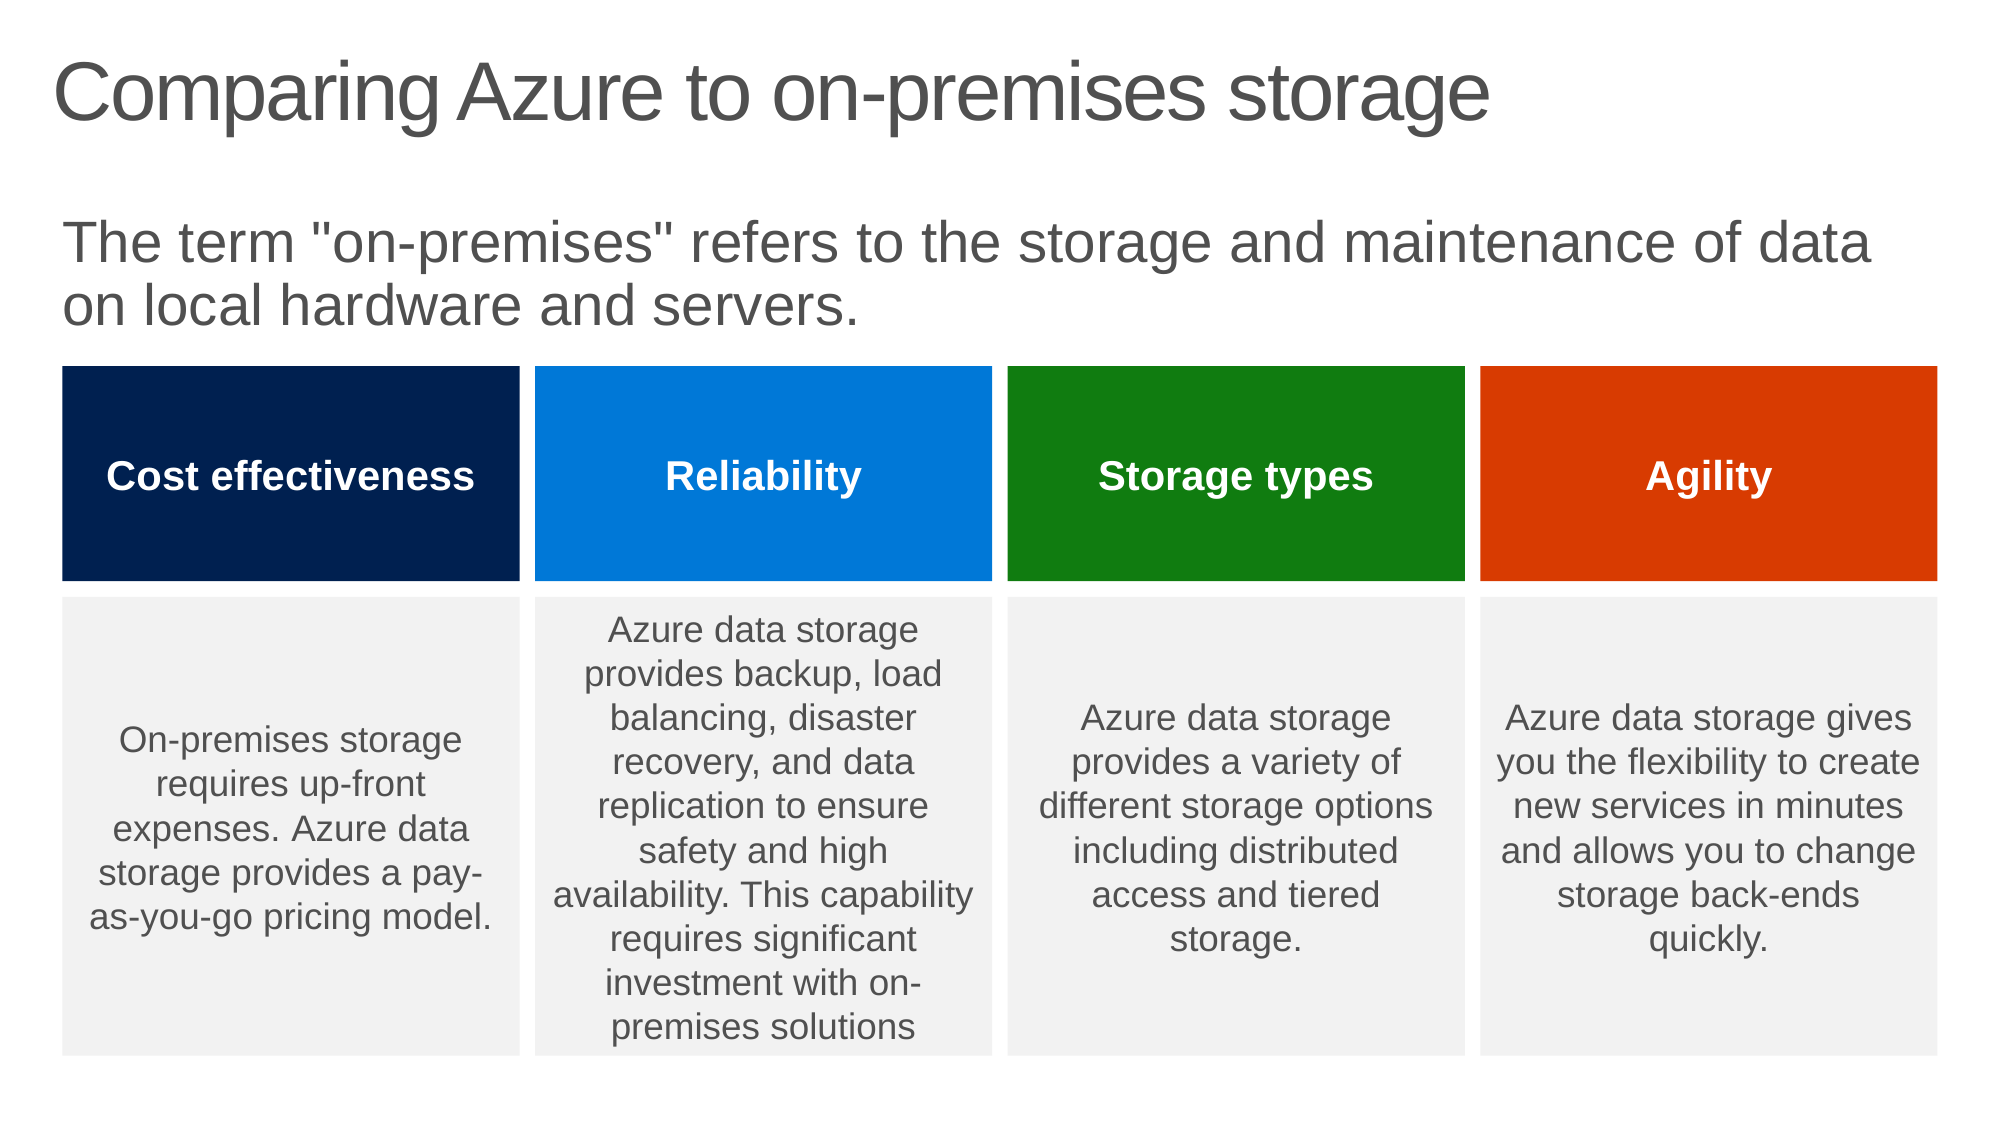

# Comparing Azure to on-premises storage
The term "on-premises" refers to the storage and maintenance of data on local hardware and servers.
Cost effectiveness
Reliability
Storage types
Agility
On-premises storage requires up-front expenses. Azure data storage provides a pay-as-you-go pricing model.
Azure data storage provides backup, load balancing, disaster recovery, and data replication to ensure safety and high availability. This capability requires significant investment with on-premises solutions
Azure data storage provides a variety of different storage options including distributed access and tiered storage.
Azure data storage gives you the flexibility to create new services in minutes and allows you to change storage back-ends quickly.